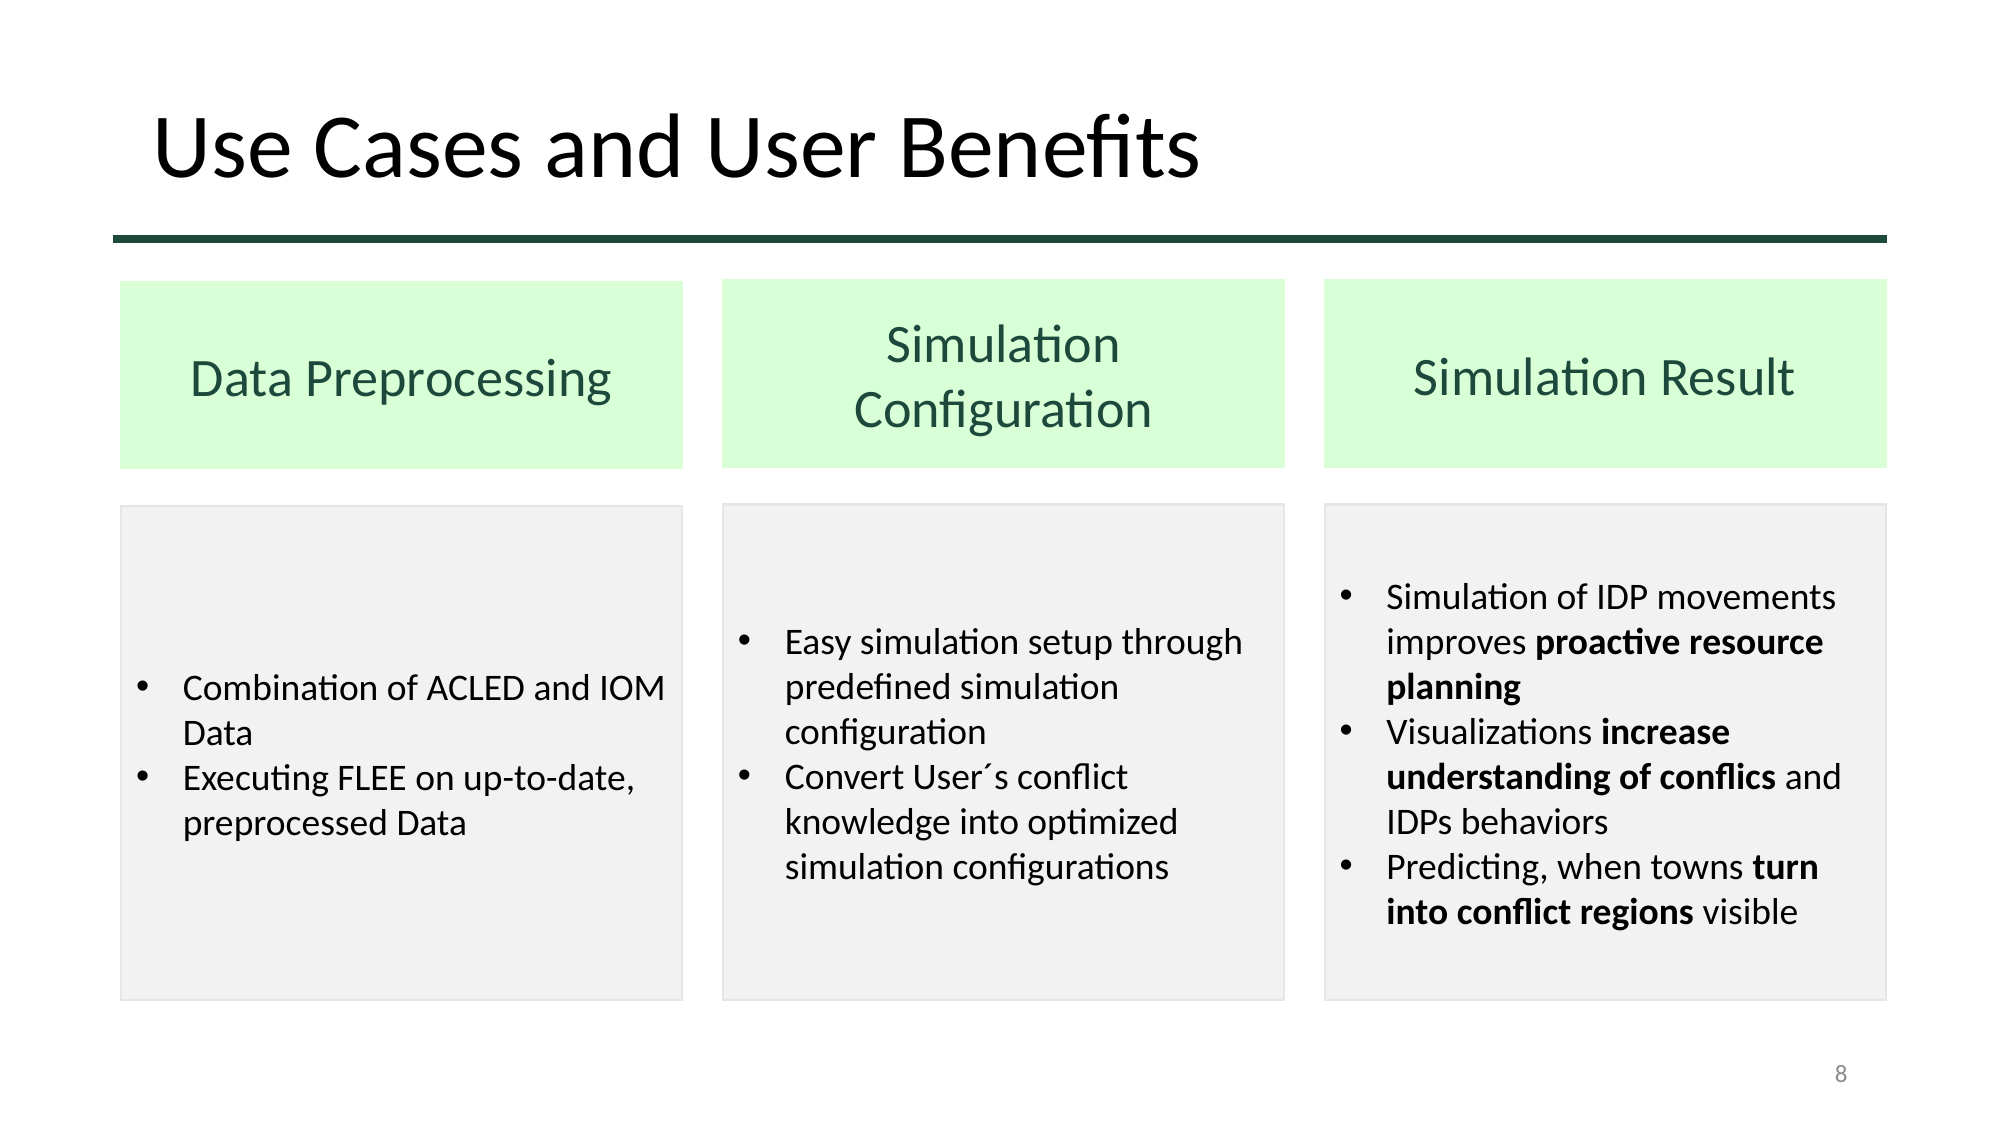

# Use Cases and User Benefits

Simulation Configuration
Simulation Result
Data Preprocessing
Easy simulation setup through predefined simulation configuration
Convert User´s conflict knowledge into optimized simulation configurations
Simulation of IDP movements improves proactive resource planning
Visualizations increase understanding of conflics and IDPs behaviors
Predicting, when towns turn into conflict regions visible
Combination of ACLED and IOM Data
Executing FLEE on up-to-date,  preprocessed Data
8